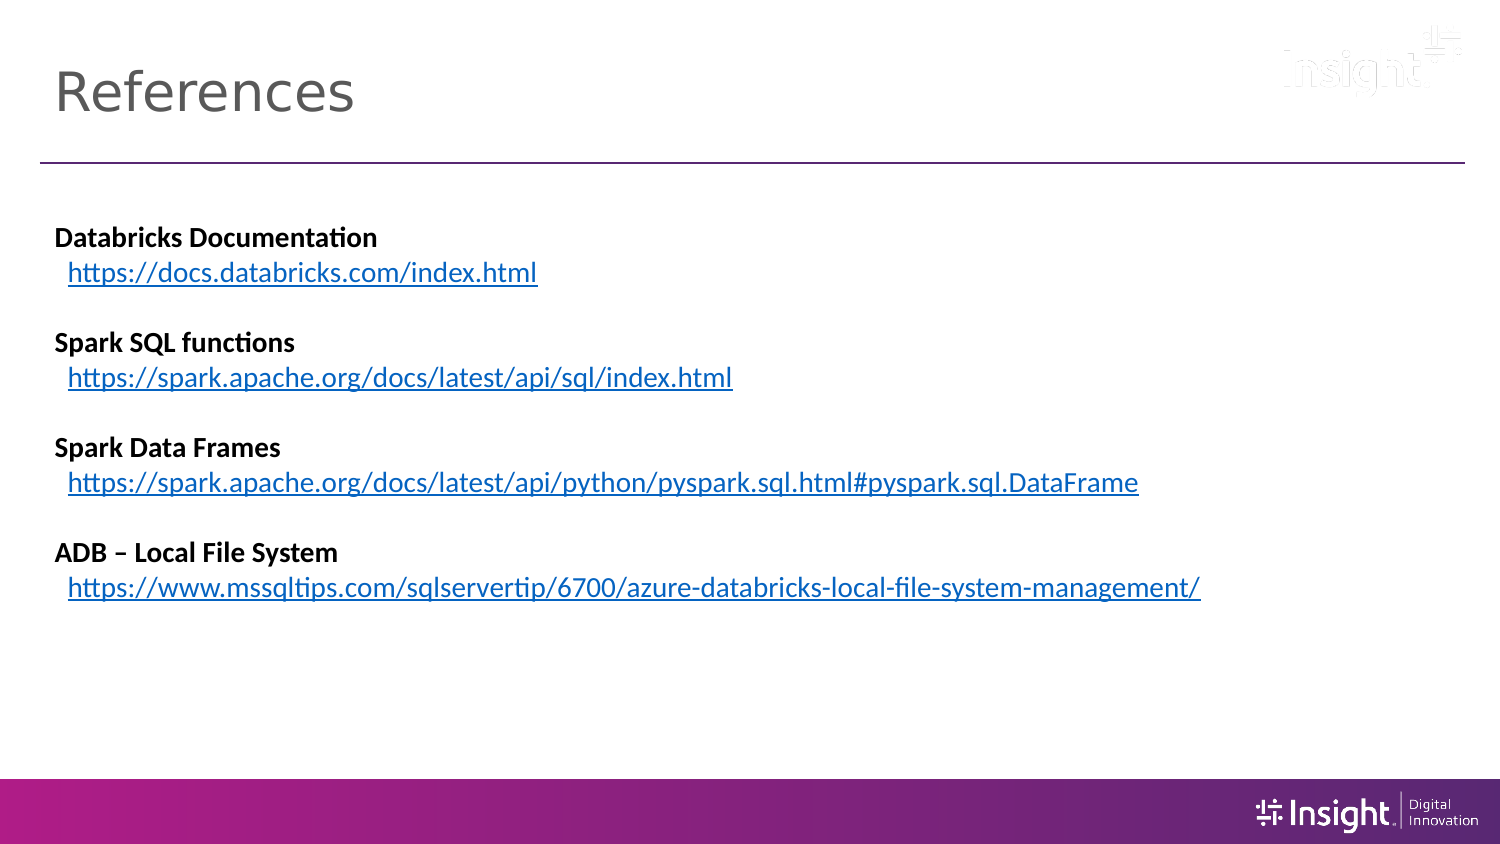

# References

Databricks Documentation
  https://docs.databricks.com/index.html

Spark SQL functions
  https://spark.apache.org/docs/latest/api/sql/index.html

Spark Data Frames
  https://spark.apache.org/docs/latest/api/python/pyspark.sql.html#pyspark.sql.DataFrame

ADB – Local File System
  https://www.mssqltips.com/sqlservertip/6700/azure-databricks-local-file-system-management/